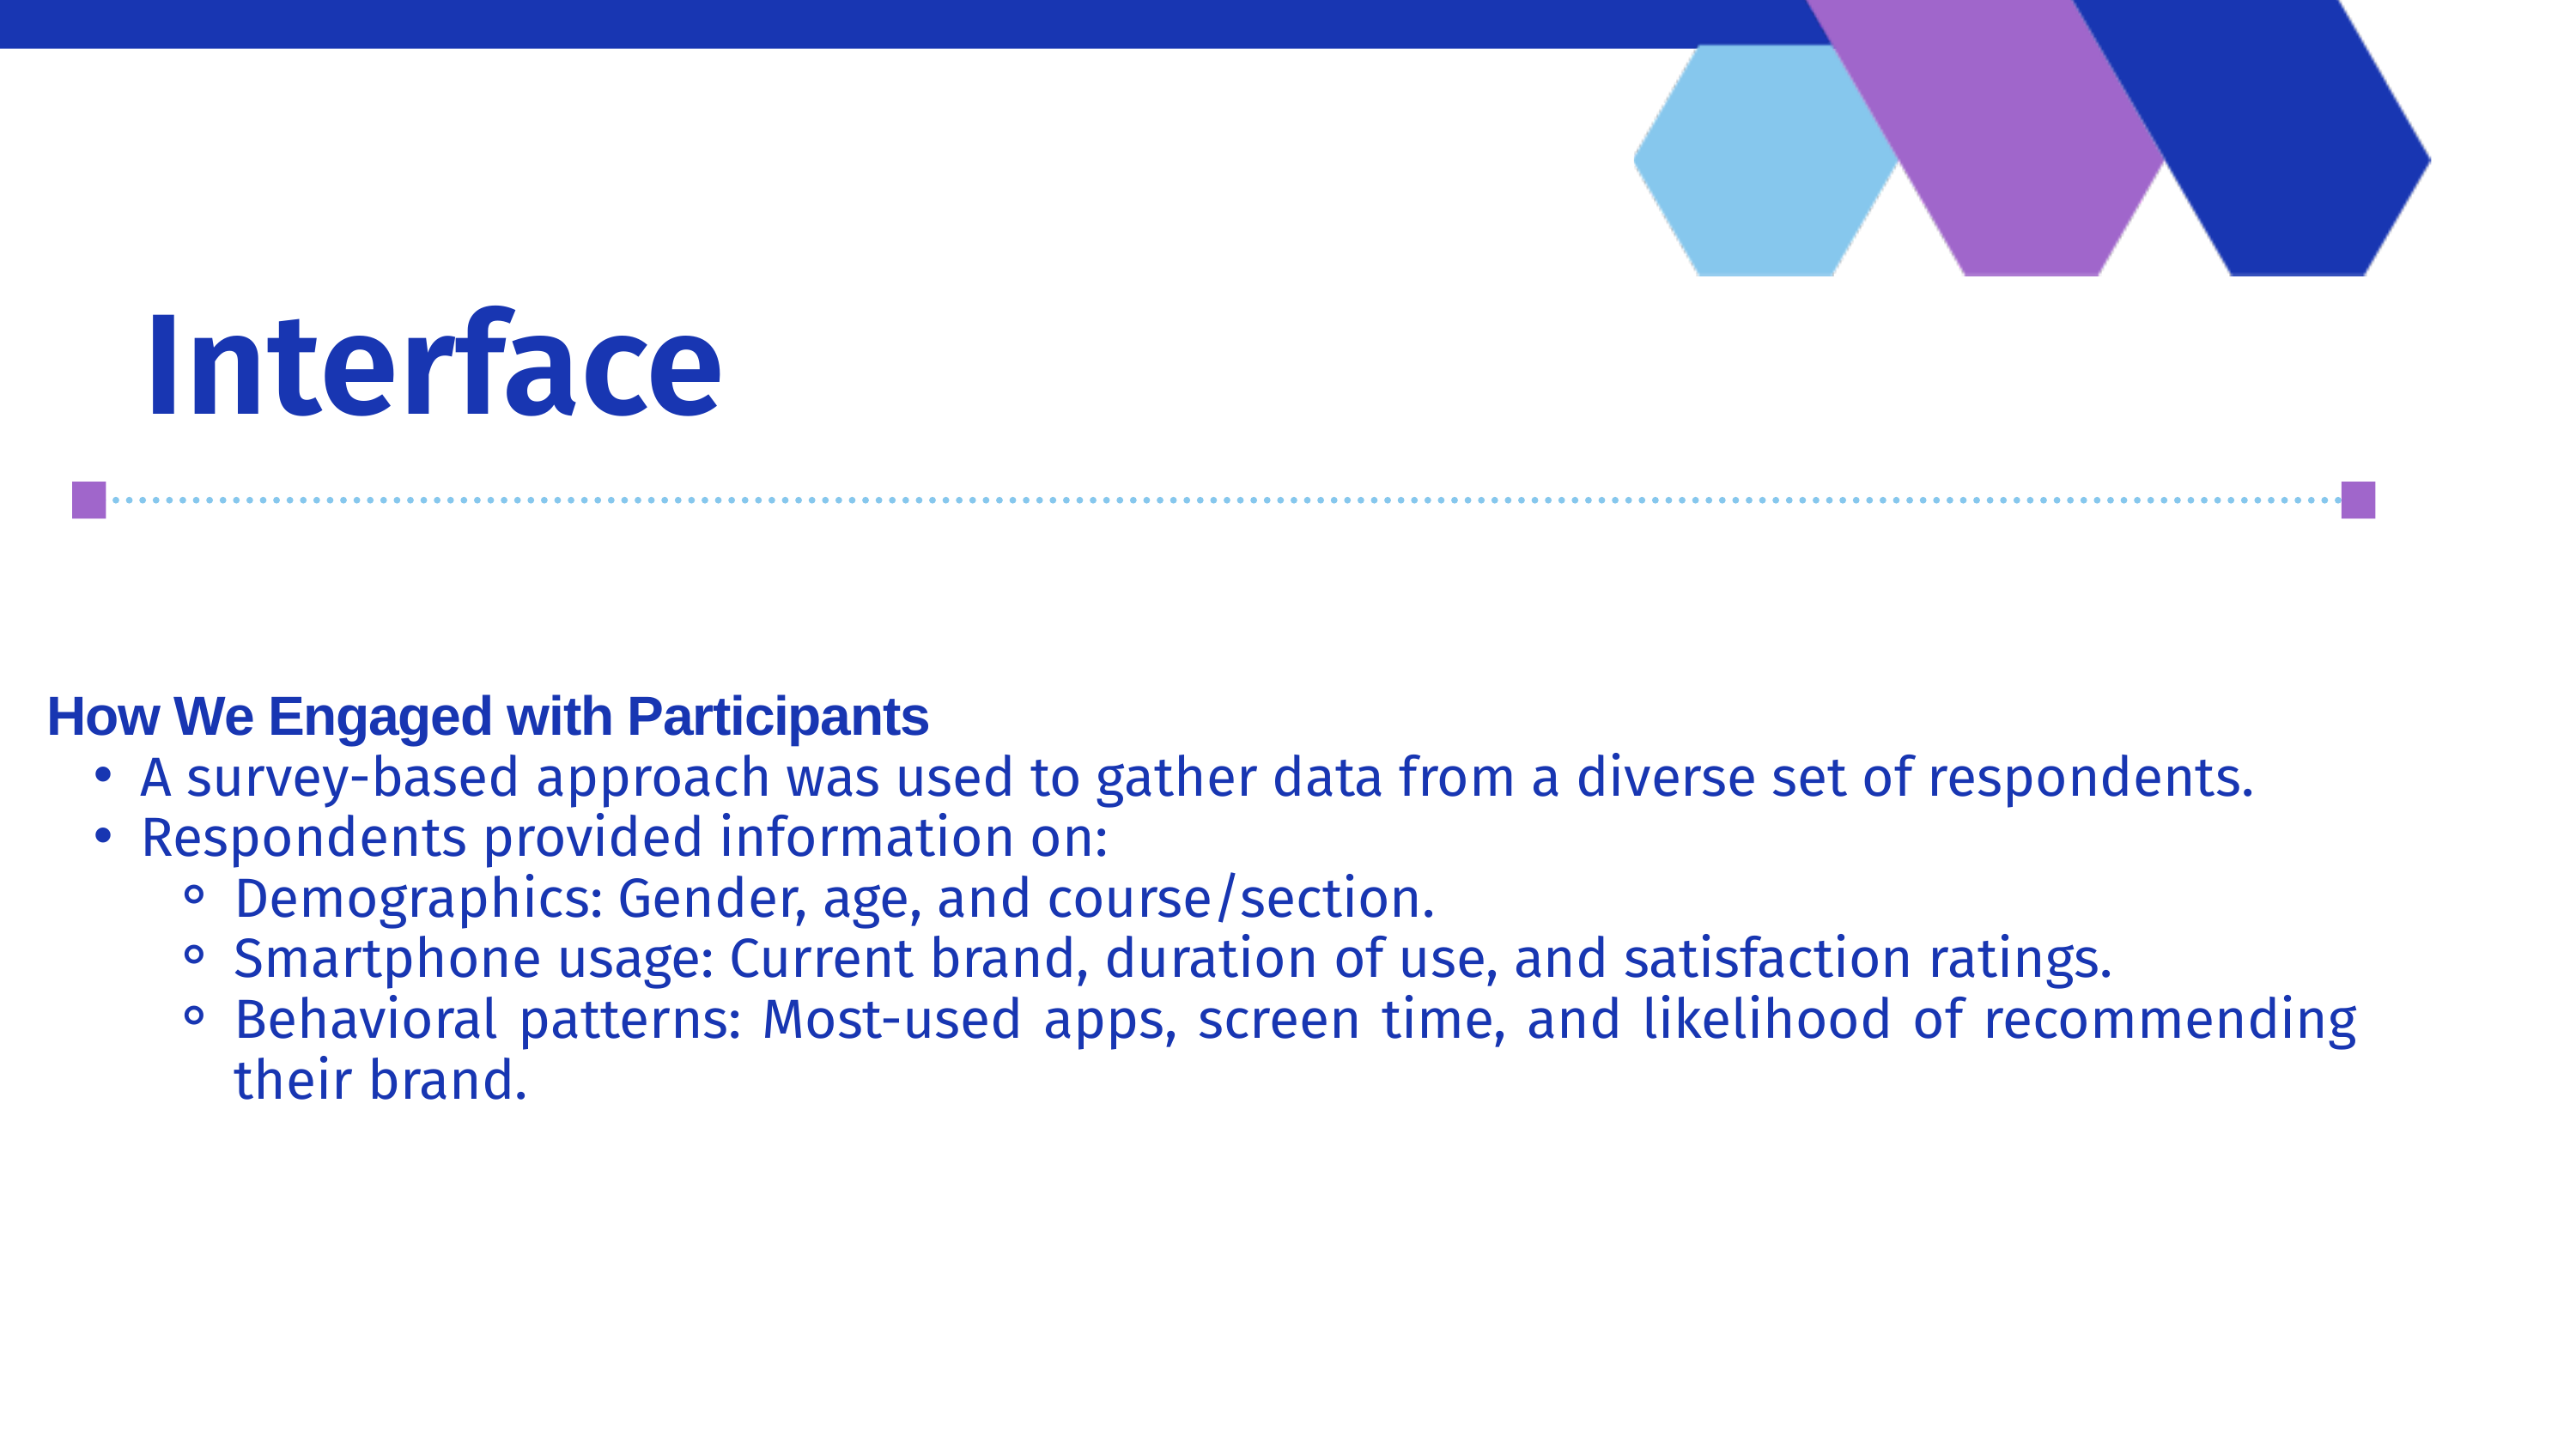

Interface

How We Engaged with Participants
A survey-based approach was used to gather data from a diverse set of respondents.
Respondents provided information on:
Demographics: Gender, age, and course/section.
Smartphone usage: Current brand, duration of use, and satisfaction ratings.
Behavioral patterns: Most-used apps, screen time, and likelihood of recommending their brand.